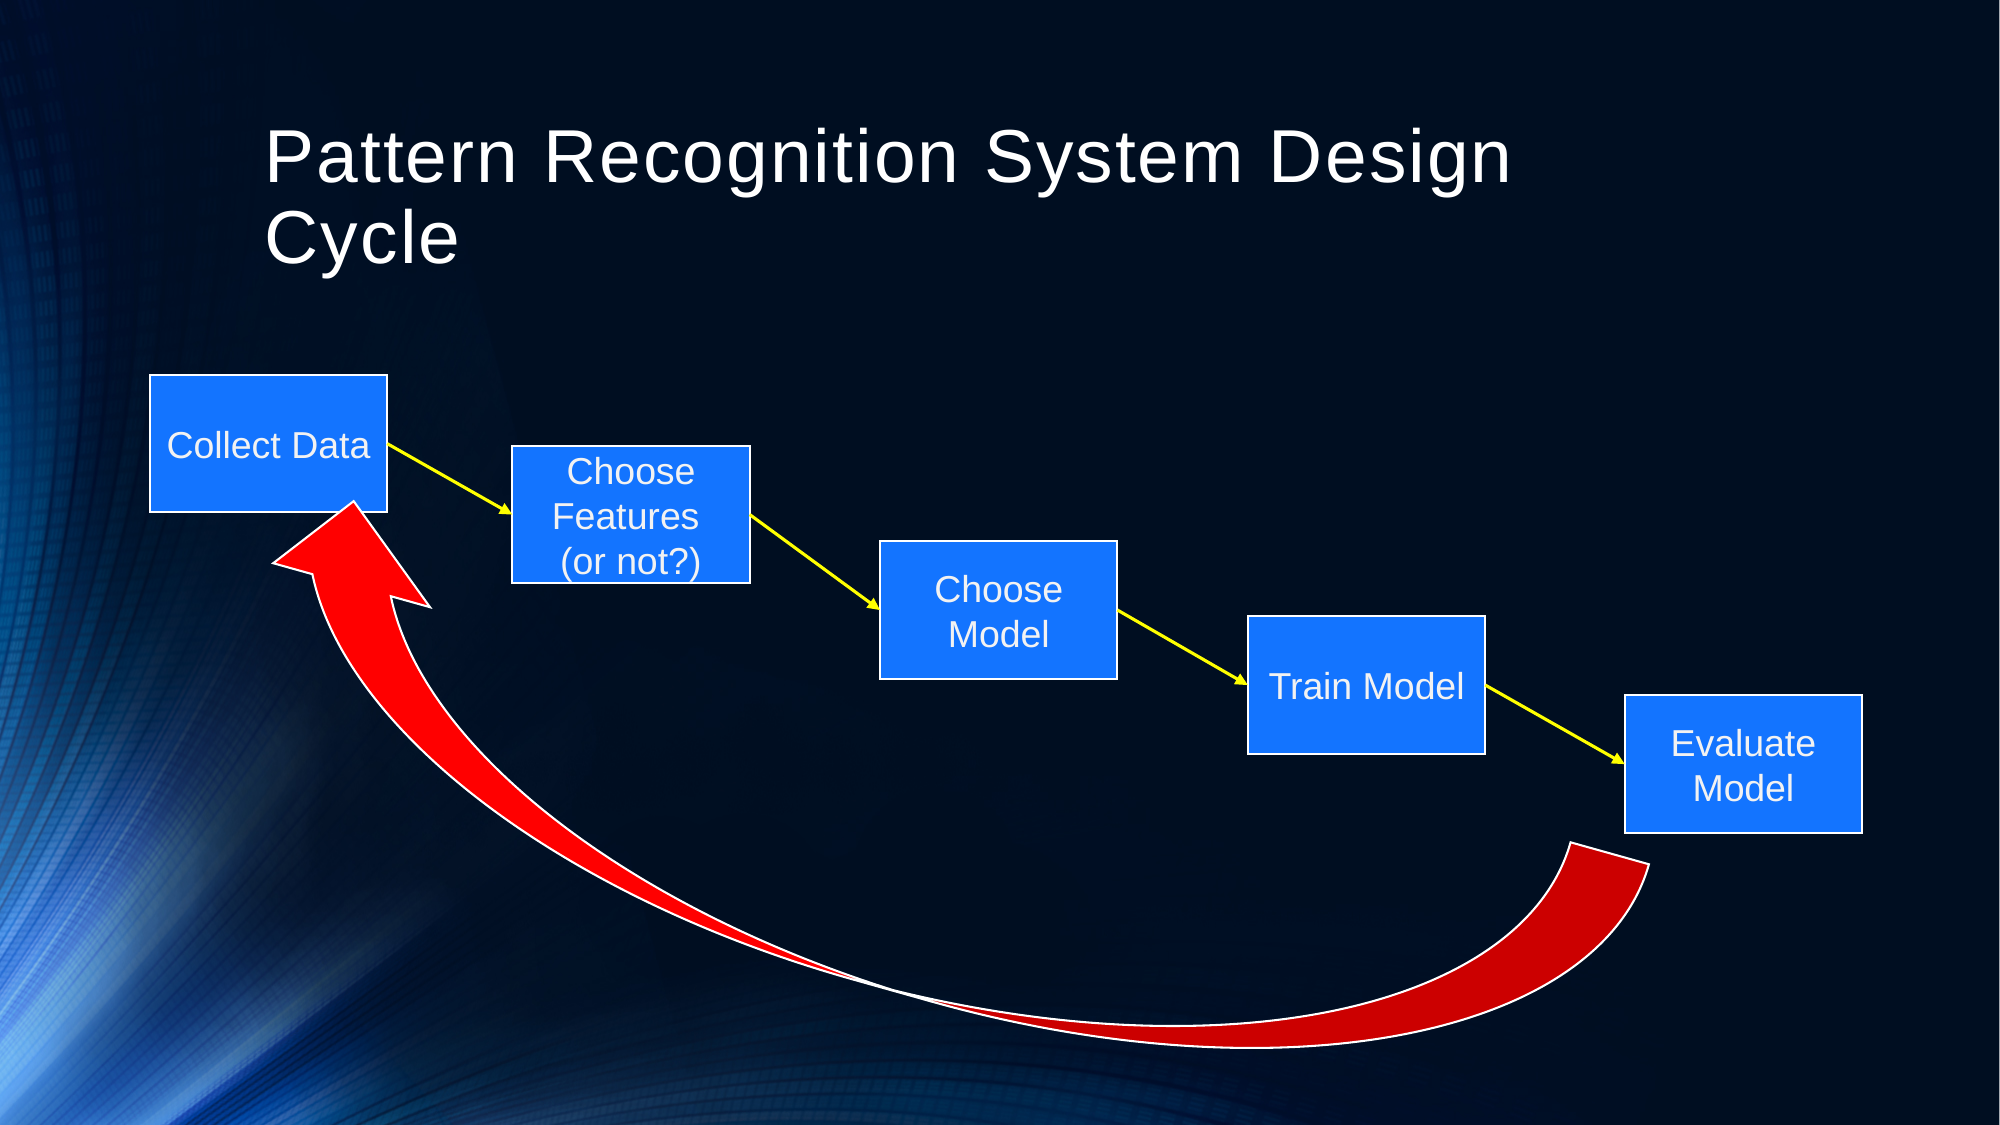

# Pattern Recognition System Design Cycle
Collect Data
Choose Features
(or not?)
Choose Model
Train Model
Evaluate Model